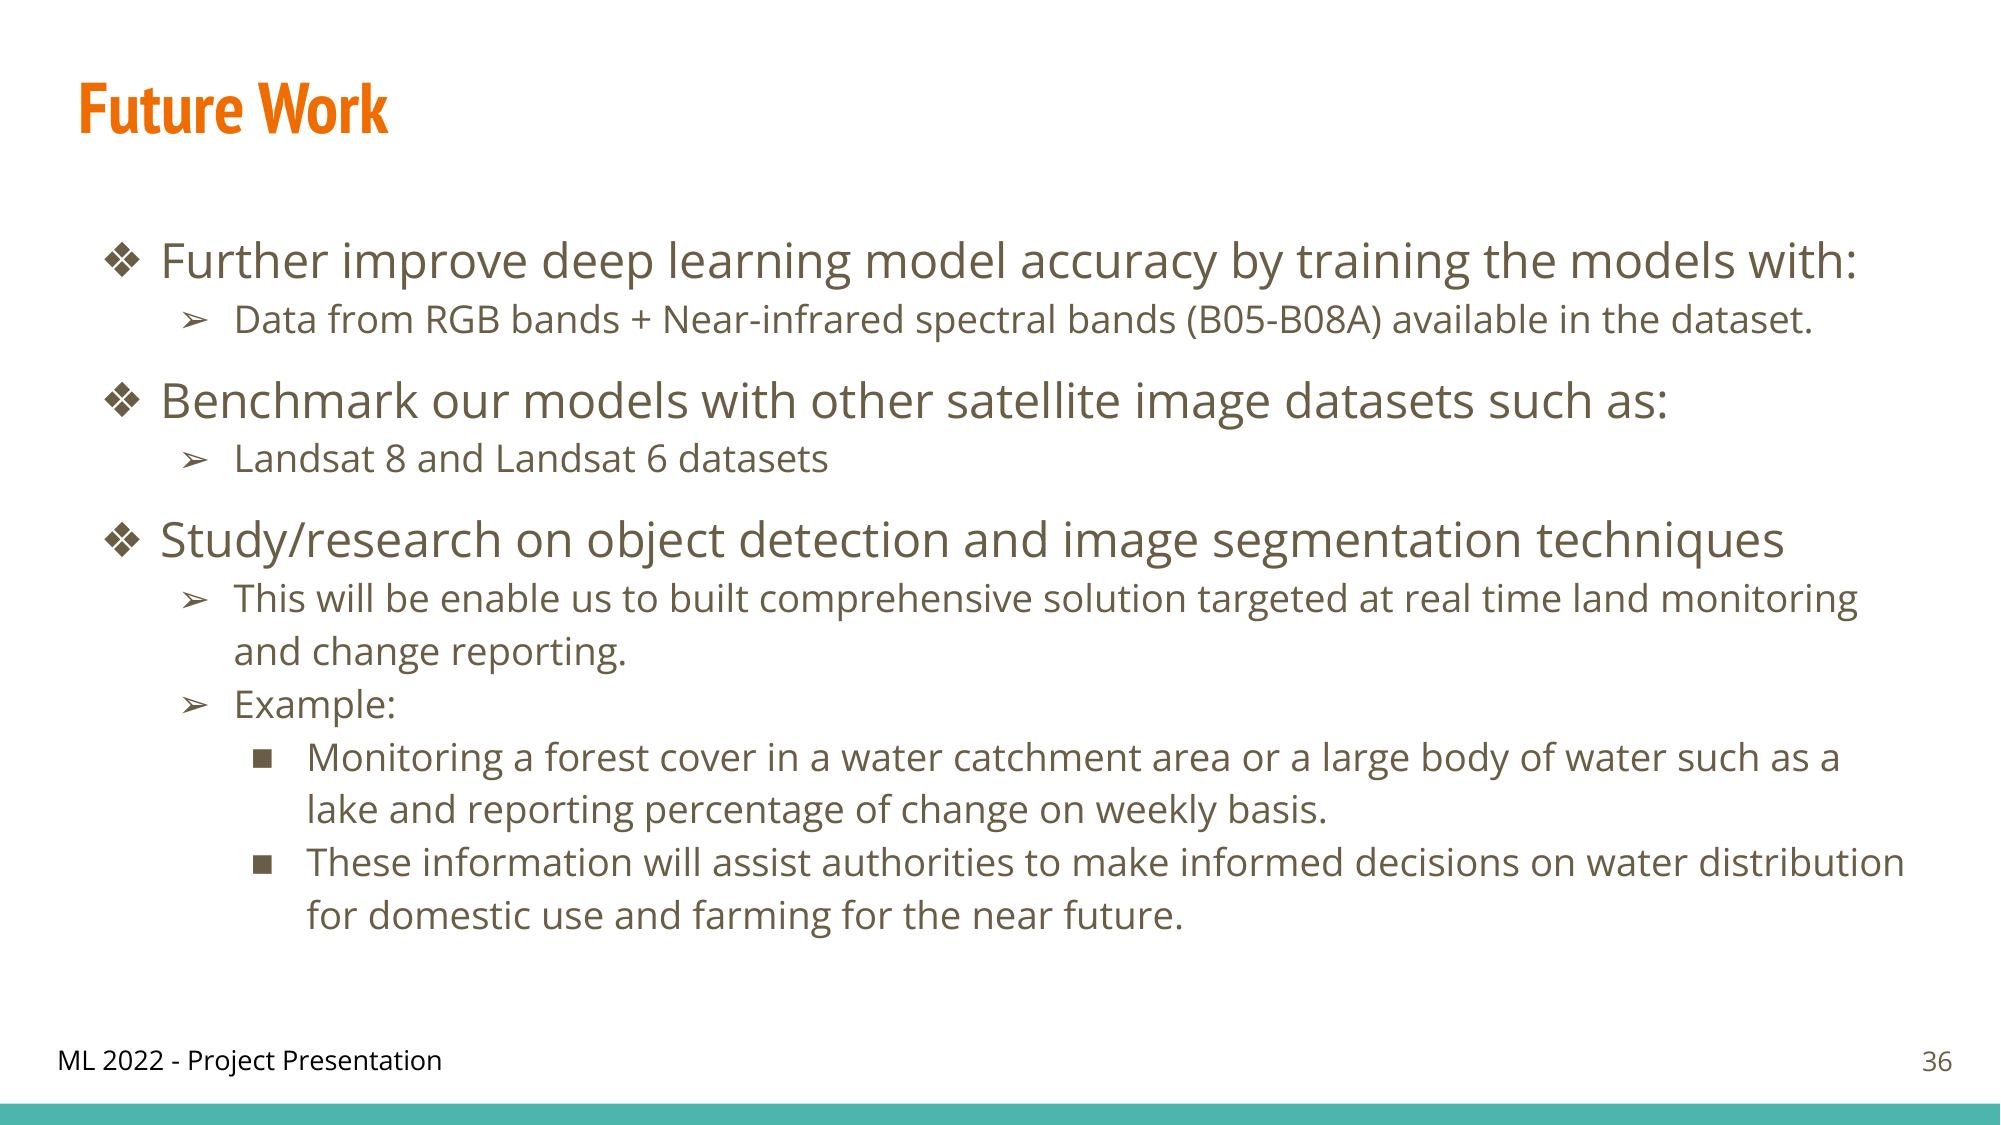

# Future Work
Further improve deep learning model accuracy by training the models with:
Data from RGB bands + Near-infrared spectral bands (B05-B08A) available in the dataset.
Benchmark our models with other satellite image datasets such as:
Landsat 8 and Landsat 6 datasets
Study/research on object detection and image segmentation techniques
This will be enable us to built comprehensive solution targeted at real time land monitoring and change reporting.
Example:
Monitoring a forest cover in a water catchment area or a large body of water such as a lake and reporting percentage of change on weekly basis.
These information will assist authorities to make informed decisions on water distribution for domestic use and farming for the near future.
36